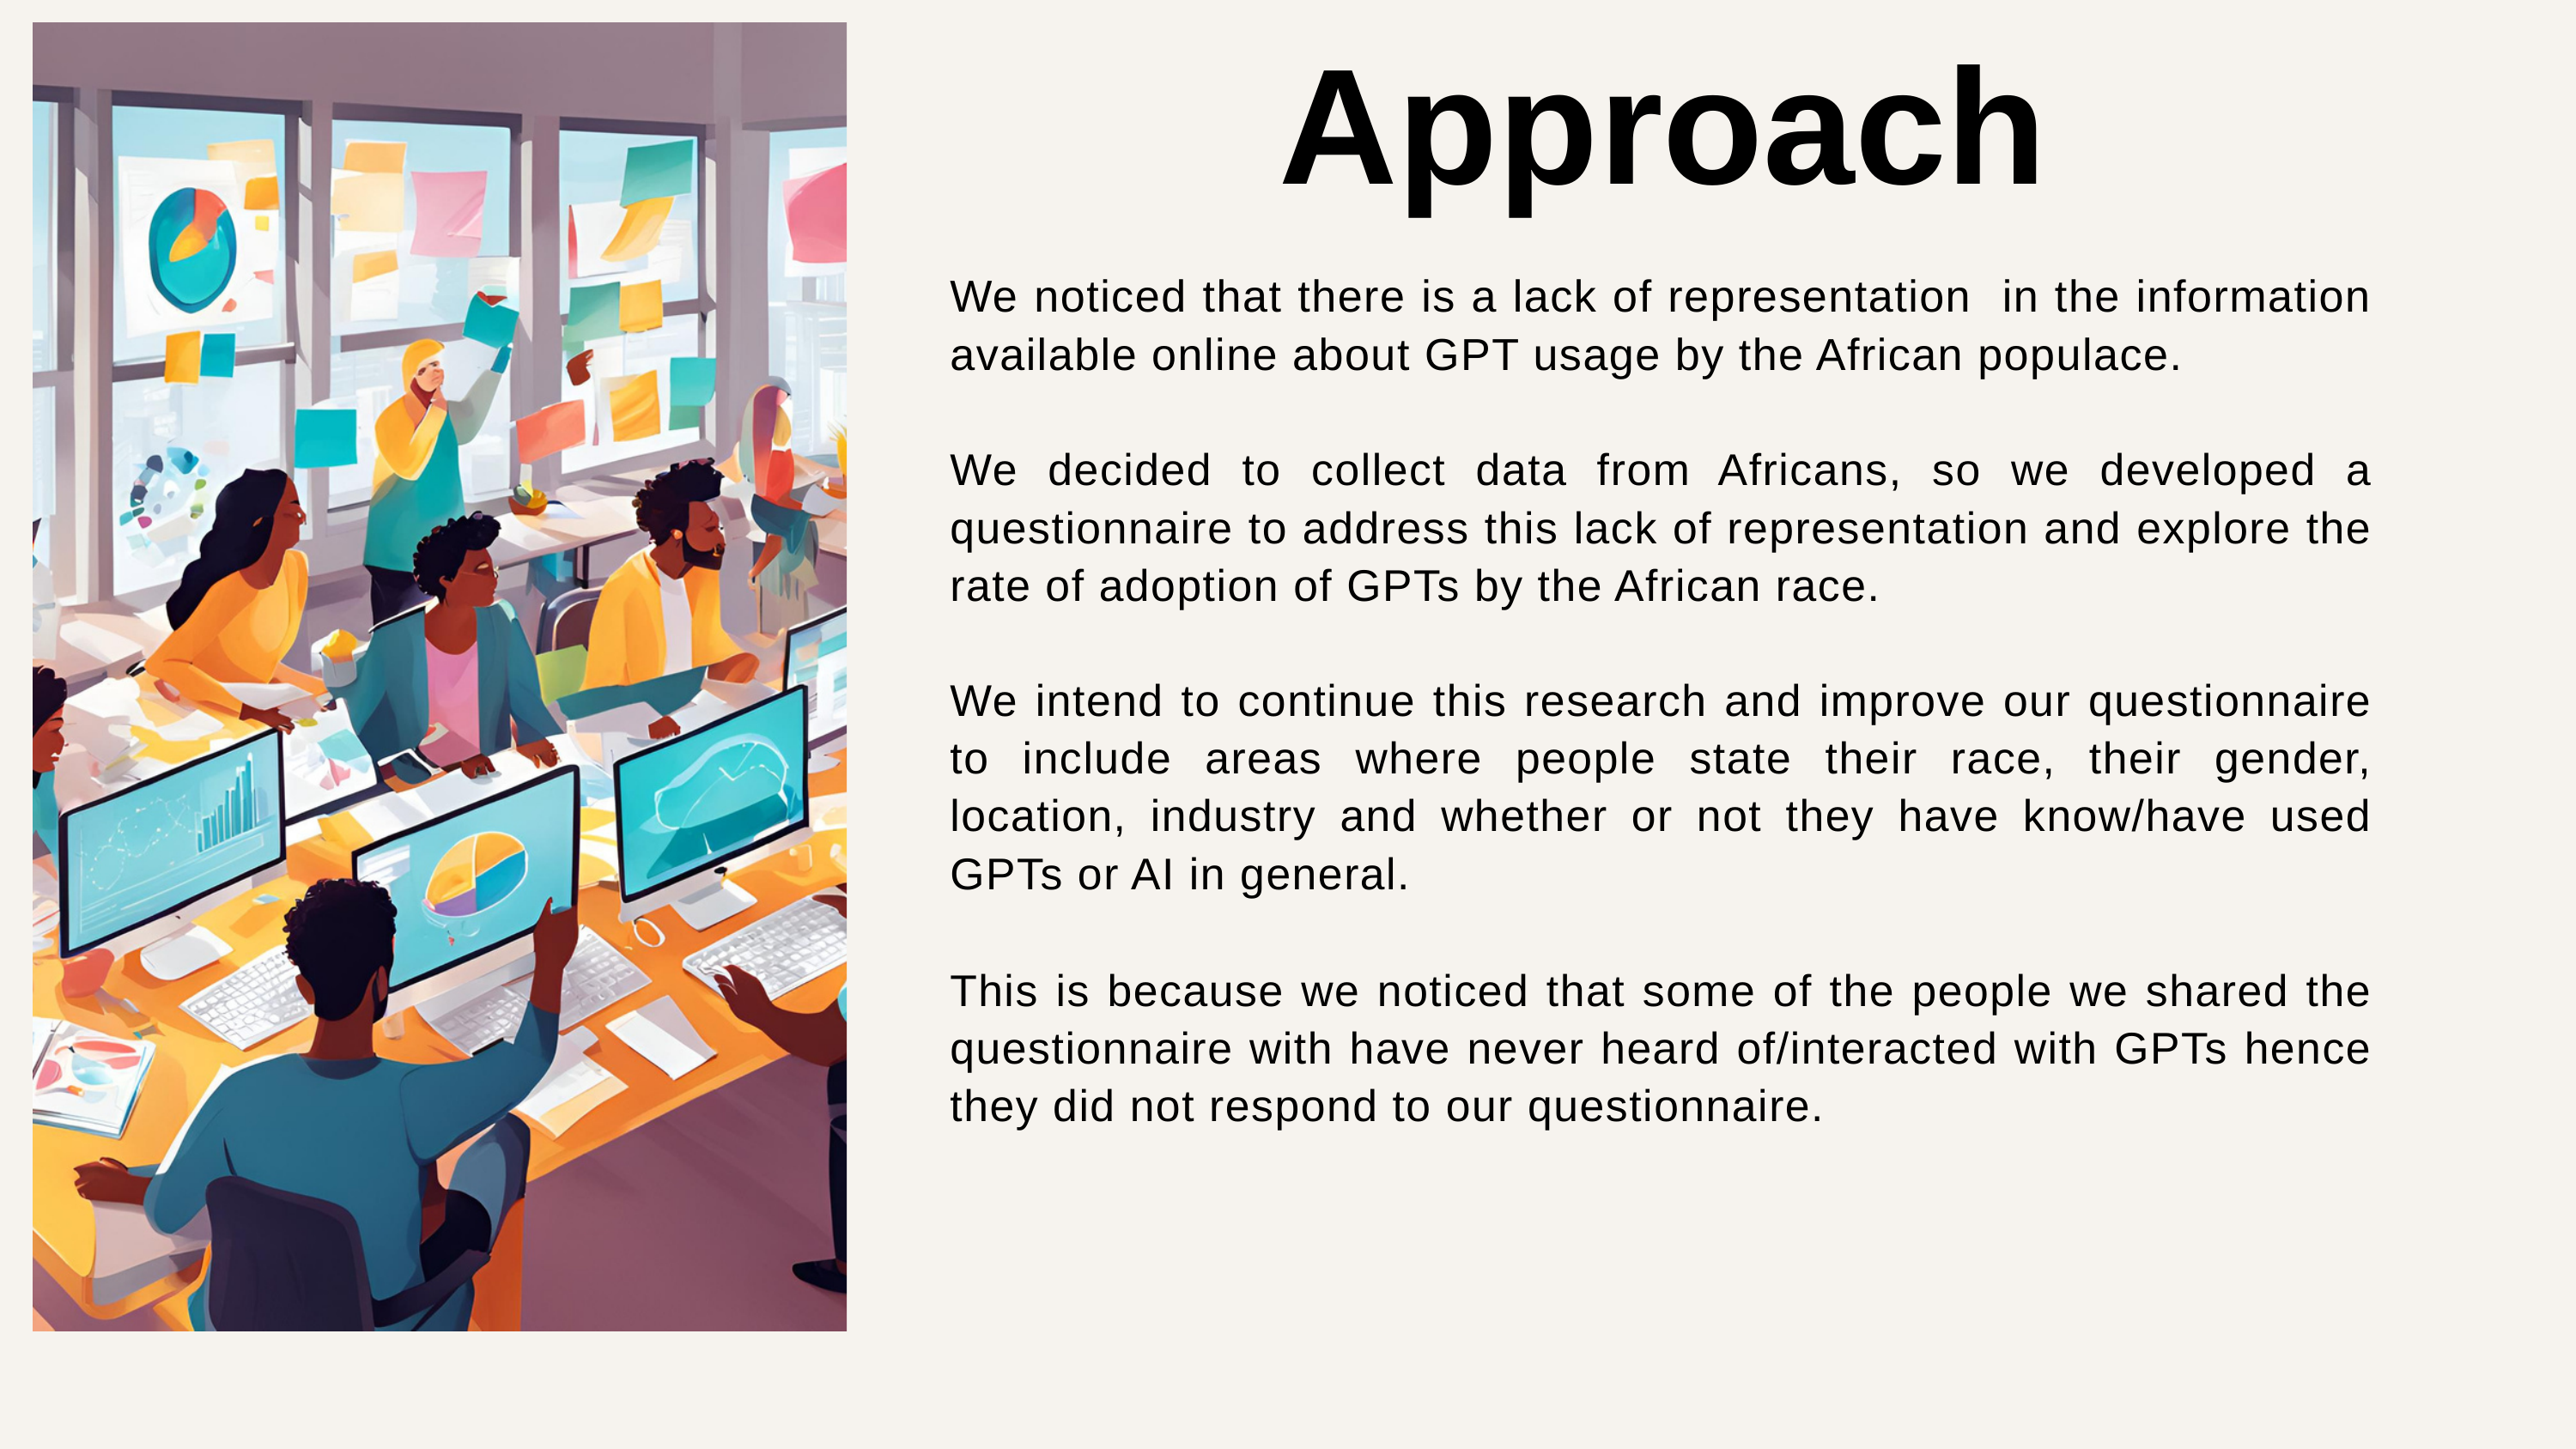

Approach

We noticed that there is a lack of representation  in the information available online about GPT usage by the African populace.

We decided to collect data from Africans, so we developed a questionnaire to address this lack of representation and explore the rate of adoption of GPTs by the African race.

We intend to continue this research and improve our questionnaire to include areas where people state their race, their gender, location, industry and whether or not they have know/have used GPTs or AI in general.

This is because we noticed that some of the people we shared the questionnaire with have never heard of/interacted with GPTs hence they did not respond to our questionnaire.